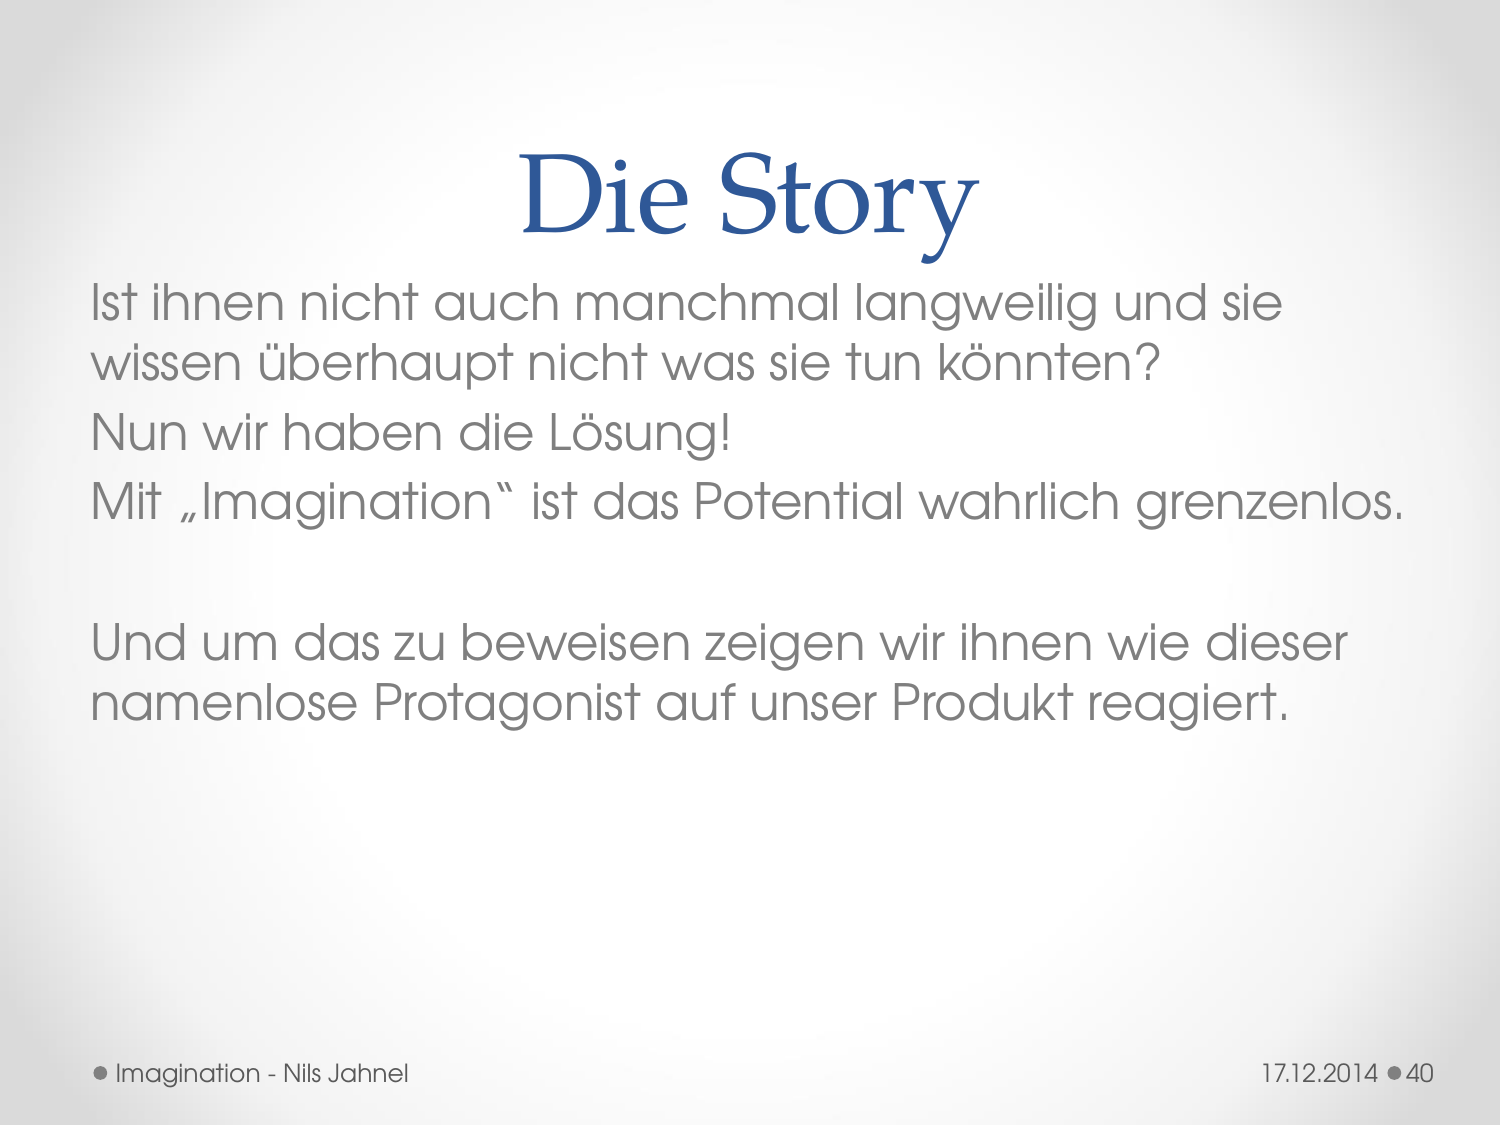

# Die Story
Ist ihnen nicht auch manchmal langweilig und sie wissen überhaupt nicht was sie tun könnten?
Nun wir haben die Lösung!
Mit „Imagination“ ist das Potential wahrlich grenzenlos.

Und um das zu beweisen zeigen wir ihnen wie dieser namenlose Protagonist auf unser Produkt reagiert.
Imagination - Nils Jahnel
17.12.2014
40